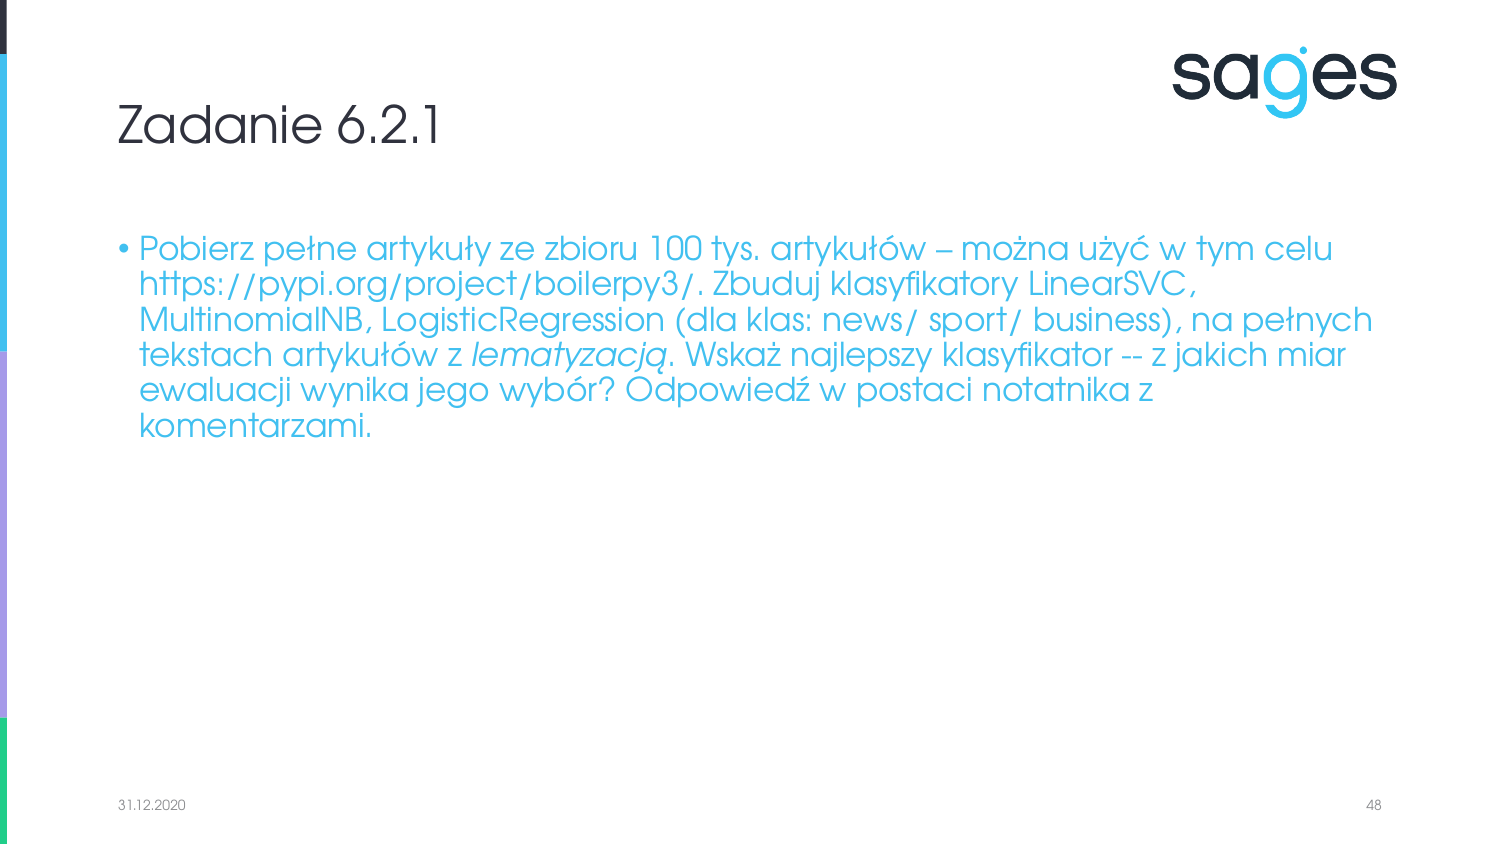

# Zadanie 6.2.1
Pobierz pełne artykuły ze zbioru 100 tys. artykułów – można użyć w tym celu https://pypi.org/project/boilerpy3/. Zbuduj klasyfikatory LinearSVC, MultinomialNB, LogisticRegression (dla klas: news/ sport/ business), na pełnych tekstach artykułów z lematyzacją. Wskaż najlepszy klasyfikator -- z jakich miar ewaluacji wynika jego wybór? Odpowiedź w postaci notatnika z komentarzami.
31.12.2020
48